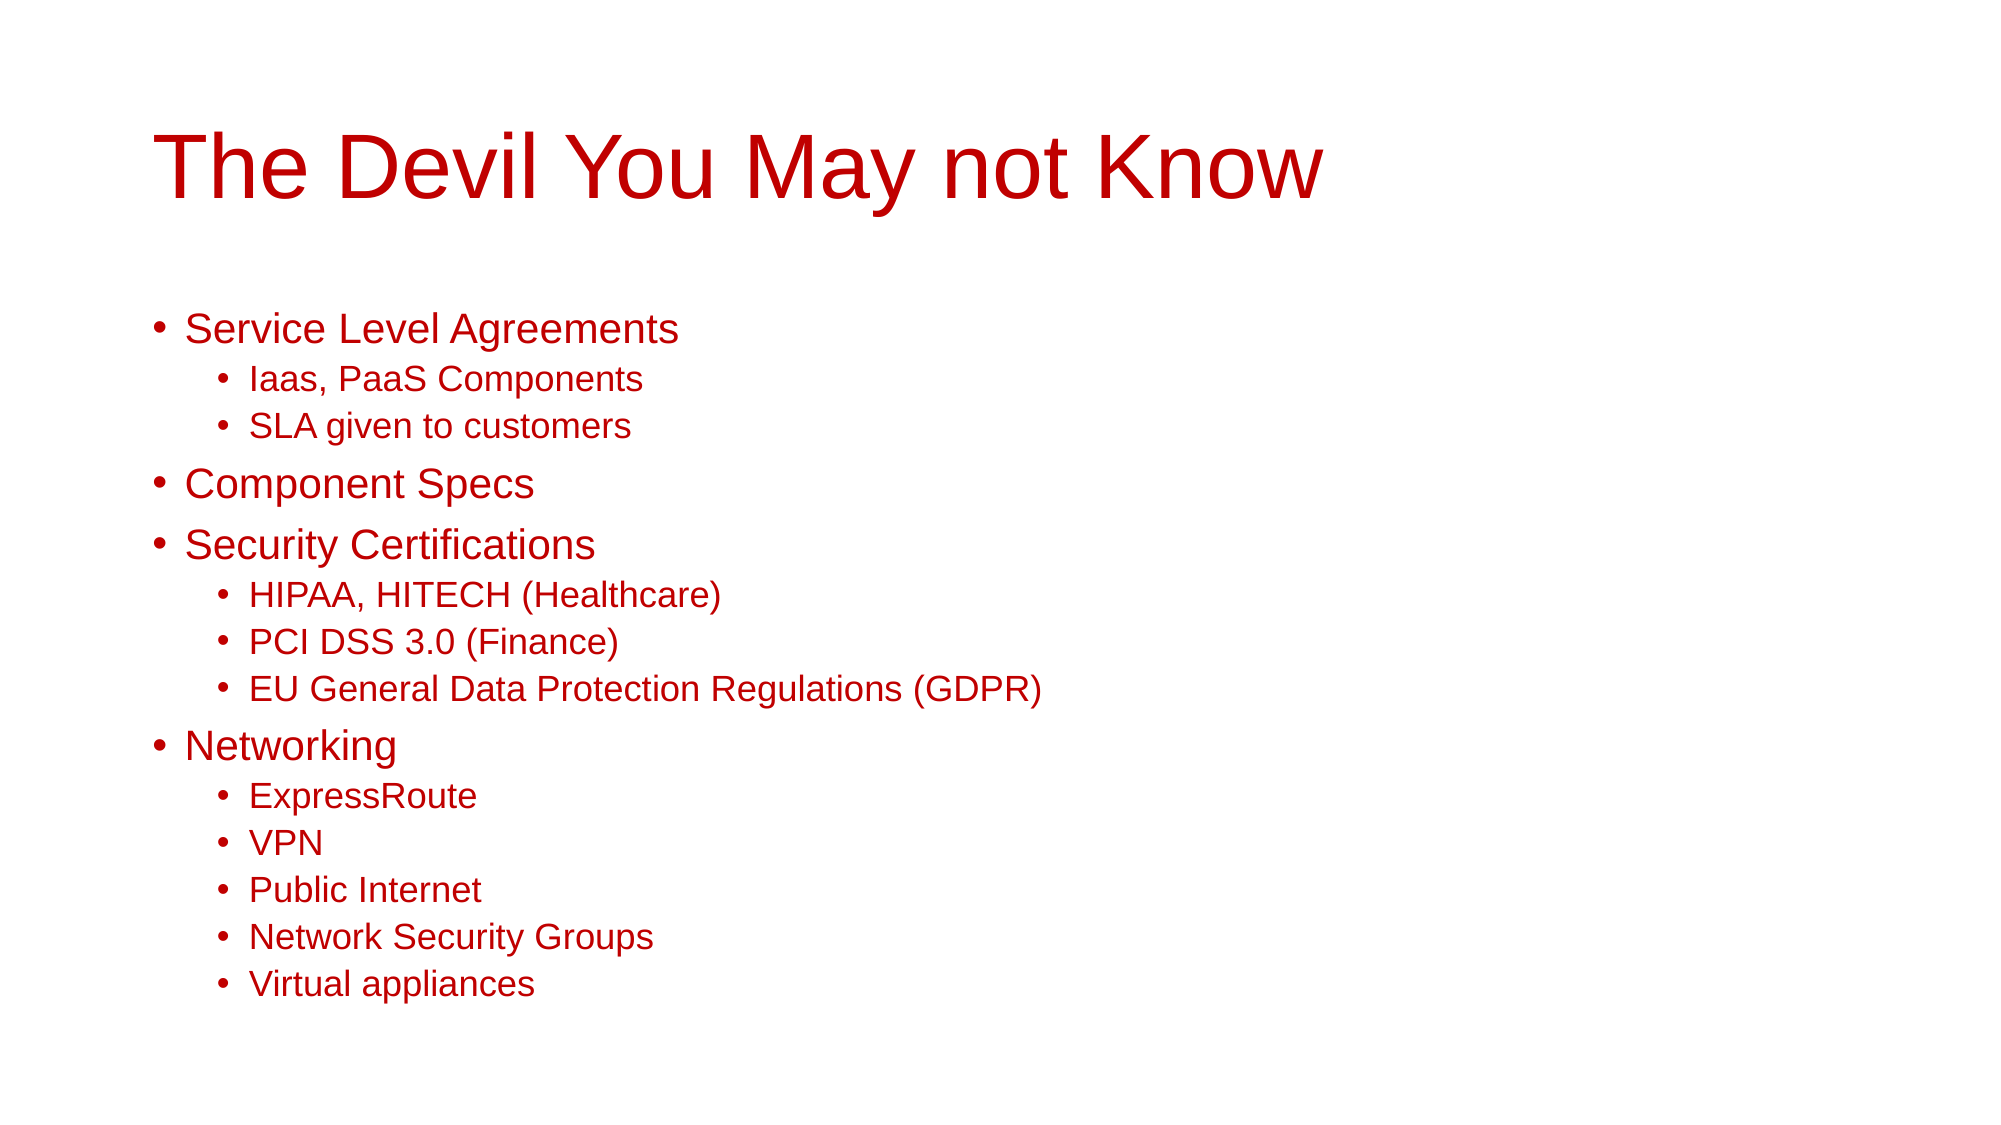

# The Devil You May not Know
Service Level Agreements
Iaas, PaaS Components
SLA given to customers
Component Specs
Security Certifications
HIPAA, HITECH (Healthcare)
PCI DSS 3.0 (Finance)
EU General Data Protection Regulations (GDPR)
Networking
ExpressRoute
VPN
Public Internet
Network Security Groups
Virtual appliances